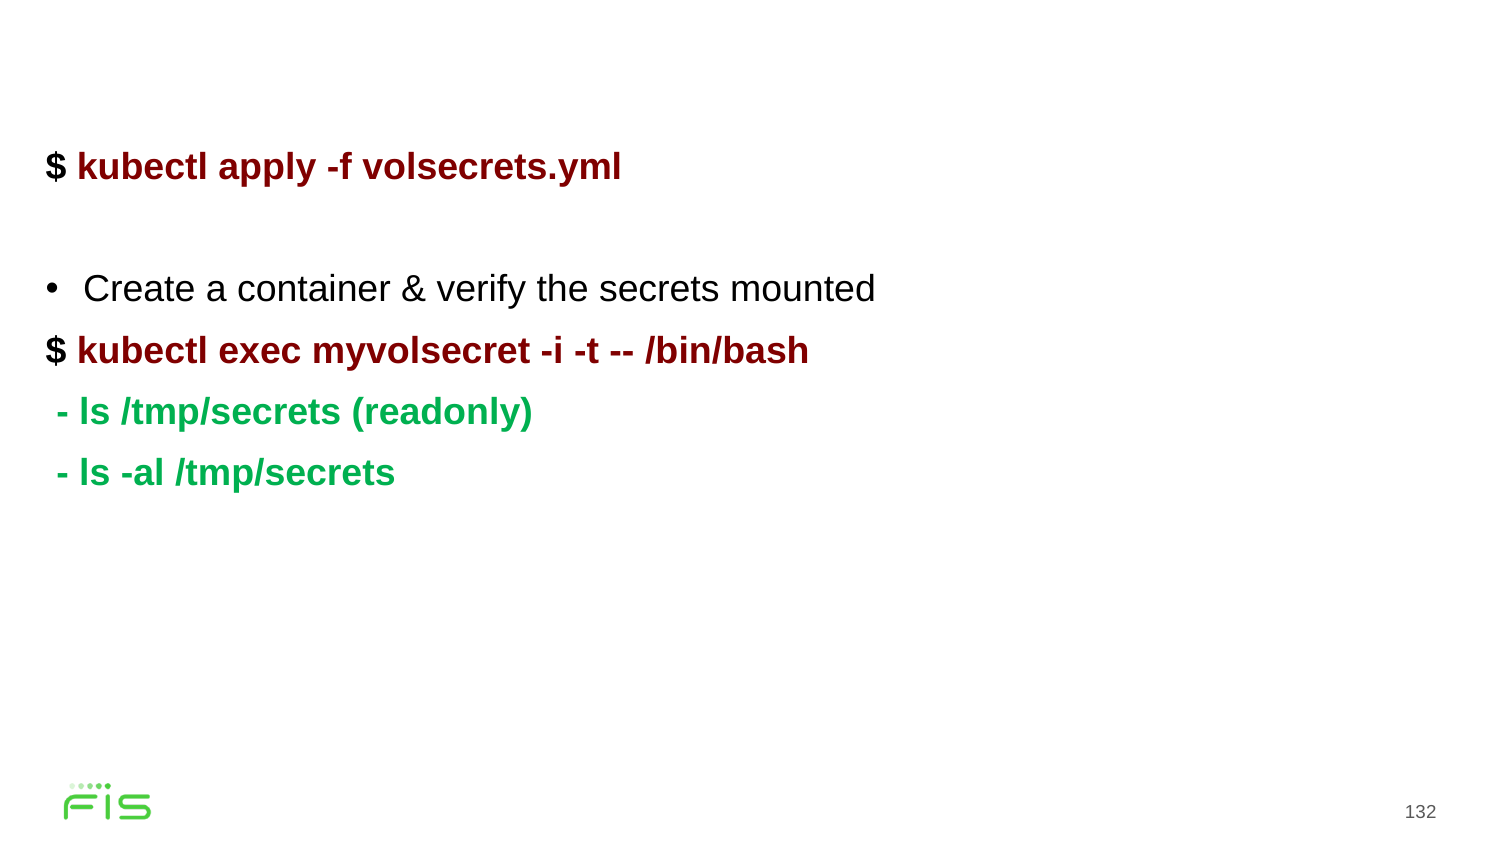

$ kubectl apply -f volsecrets.yml

Create a container & verify the secrets mounted
$ kubectl exec myvolsecret -i -t -- /bin/bash
 - ls /tmp/secrets (readonly)
 - ls -al /tmp/secrets
132